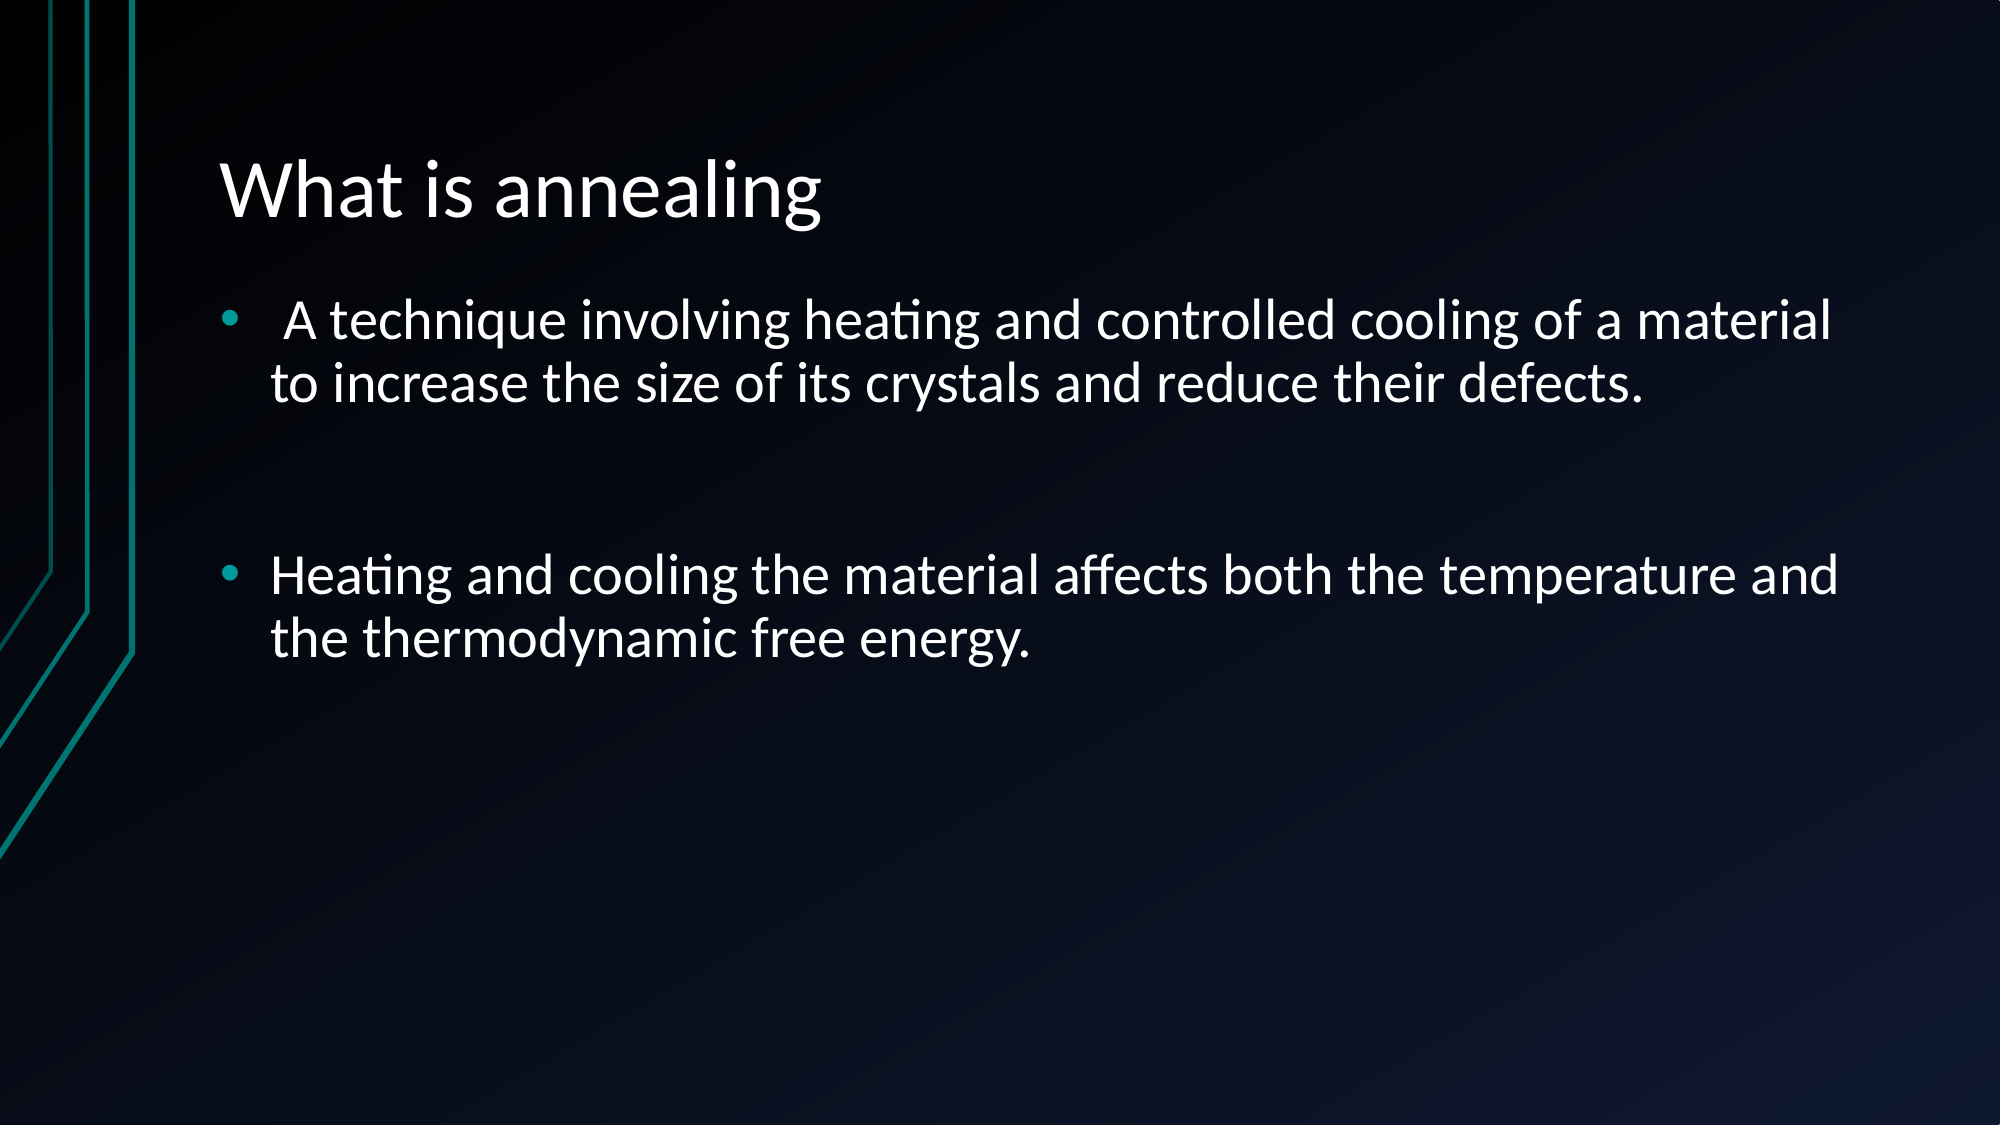

# What is annealing
 A technique involving heating and controlled cooling of a material to increase the size of its crystals and reduce their defects.

Heating and cooling the material affects both the temperature and the thermodynamic free energy.